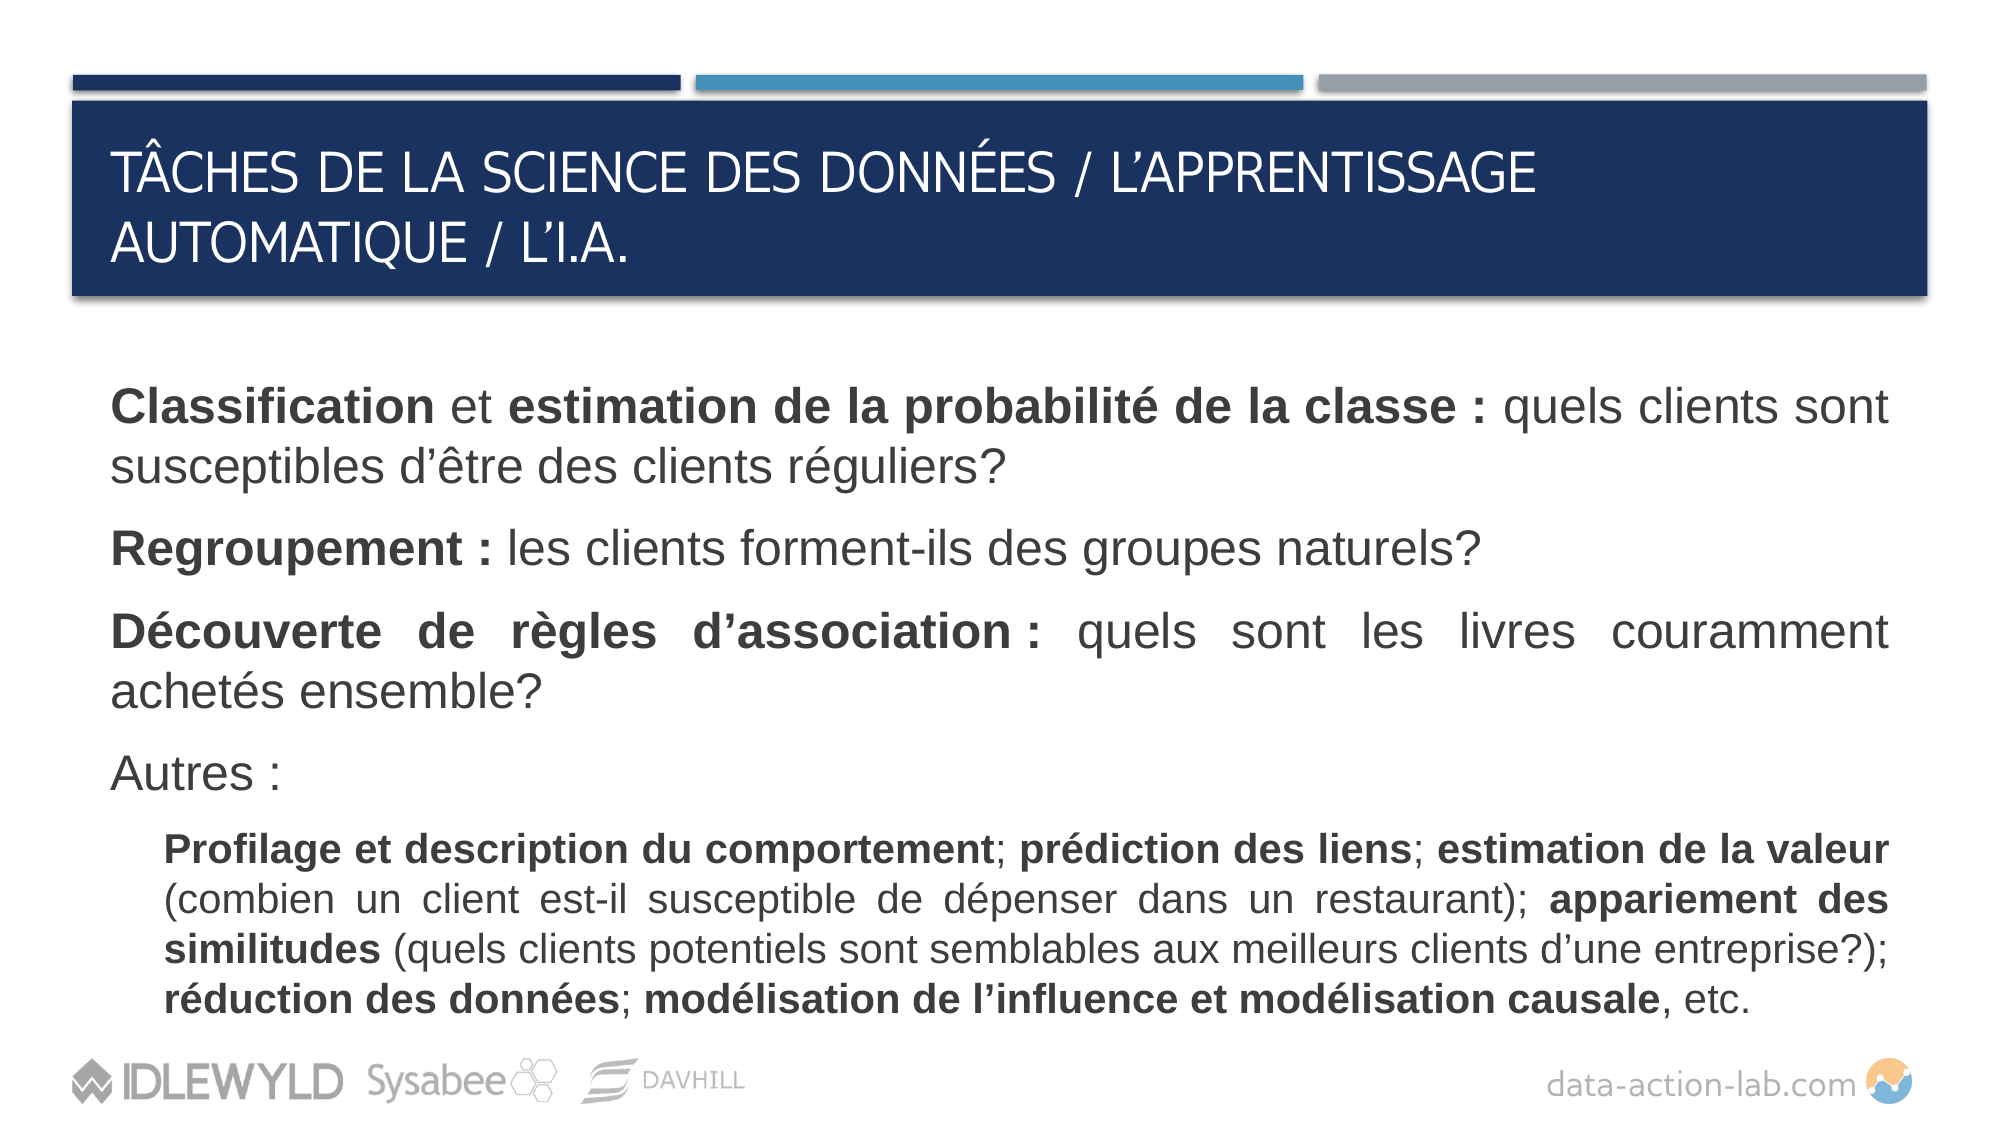

# Tâches de la science des données / l’apprentissage automatique / l’I.A.
Classification et estimation de la probabilité de la classe : quels clients sont susceptibles d’être des clients réguliers?
Regroupement : les clients forment-ils des groupes naturels?
Découverte de règles d’association : quels sont les livres couramment achetés ensemble?
Autres :
Profilage et description du comportement; prédiction des liens; estimation de la valeur (combien un client est-il susceptible de dépenser dans un restaurant); appariement des similitudes (quels clients potentiels sont semblables aux meilleurs clients d’une entreprise?); réduction des données; modélisation de l’influence et modélisation causale, etc.